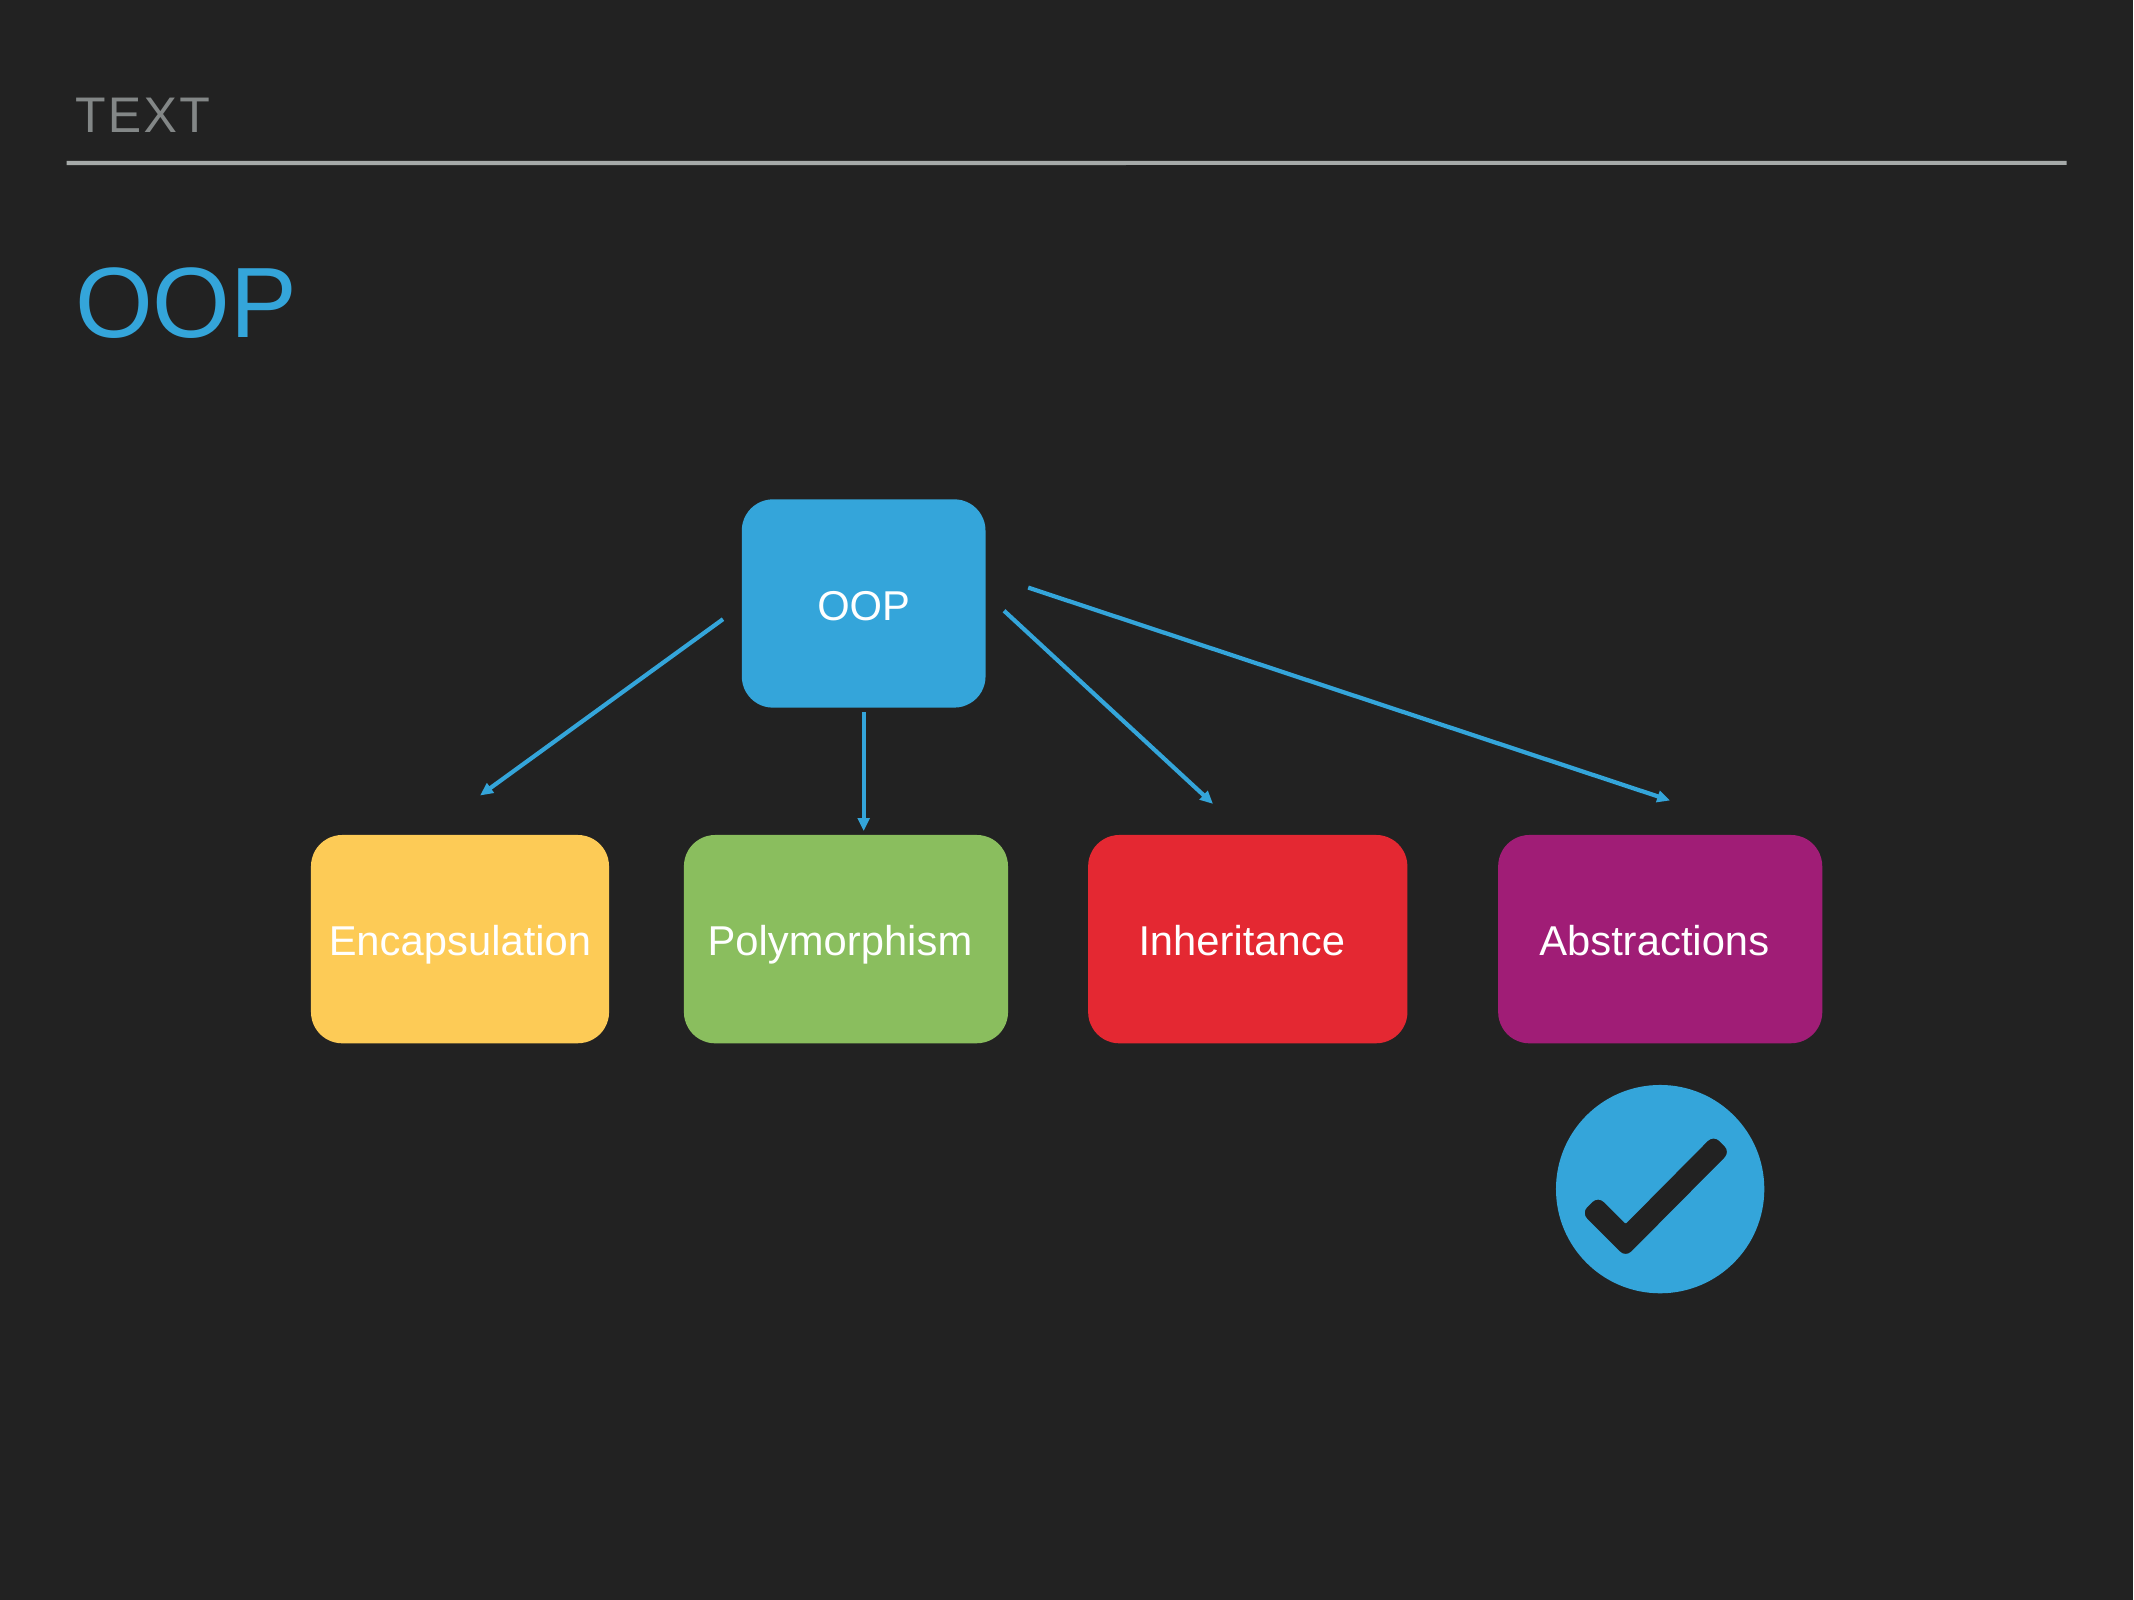

Text
# OOP

OOP

Encapsulation
Polymorphism
Inheritance
Abstractions